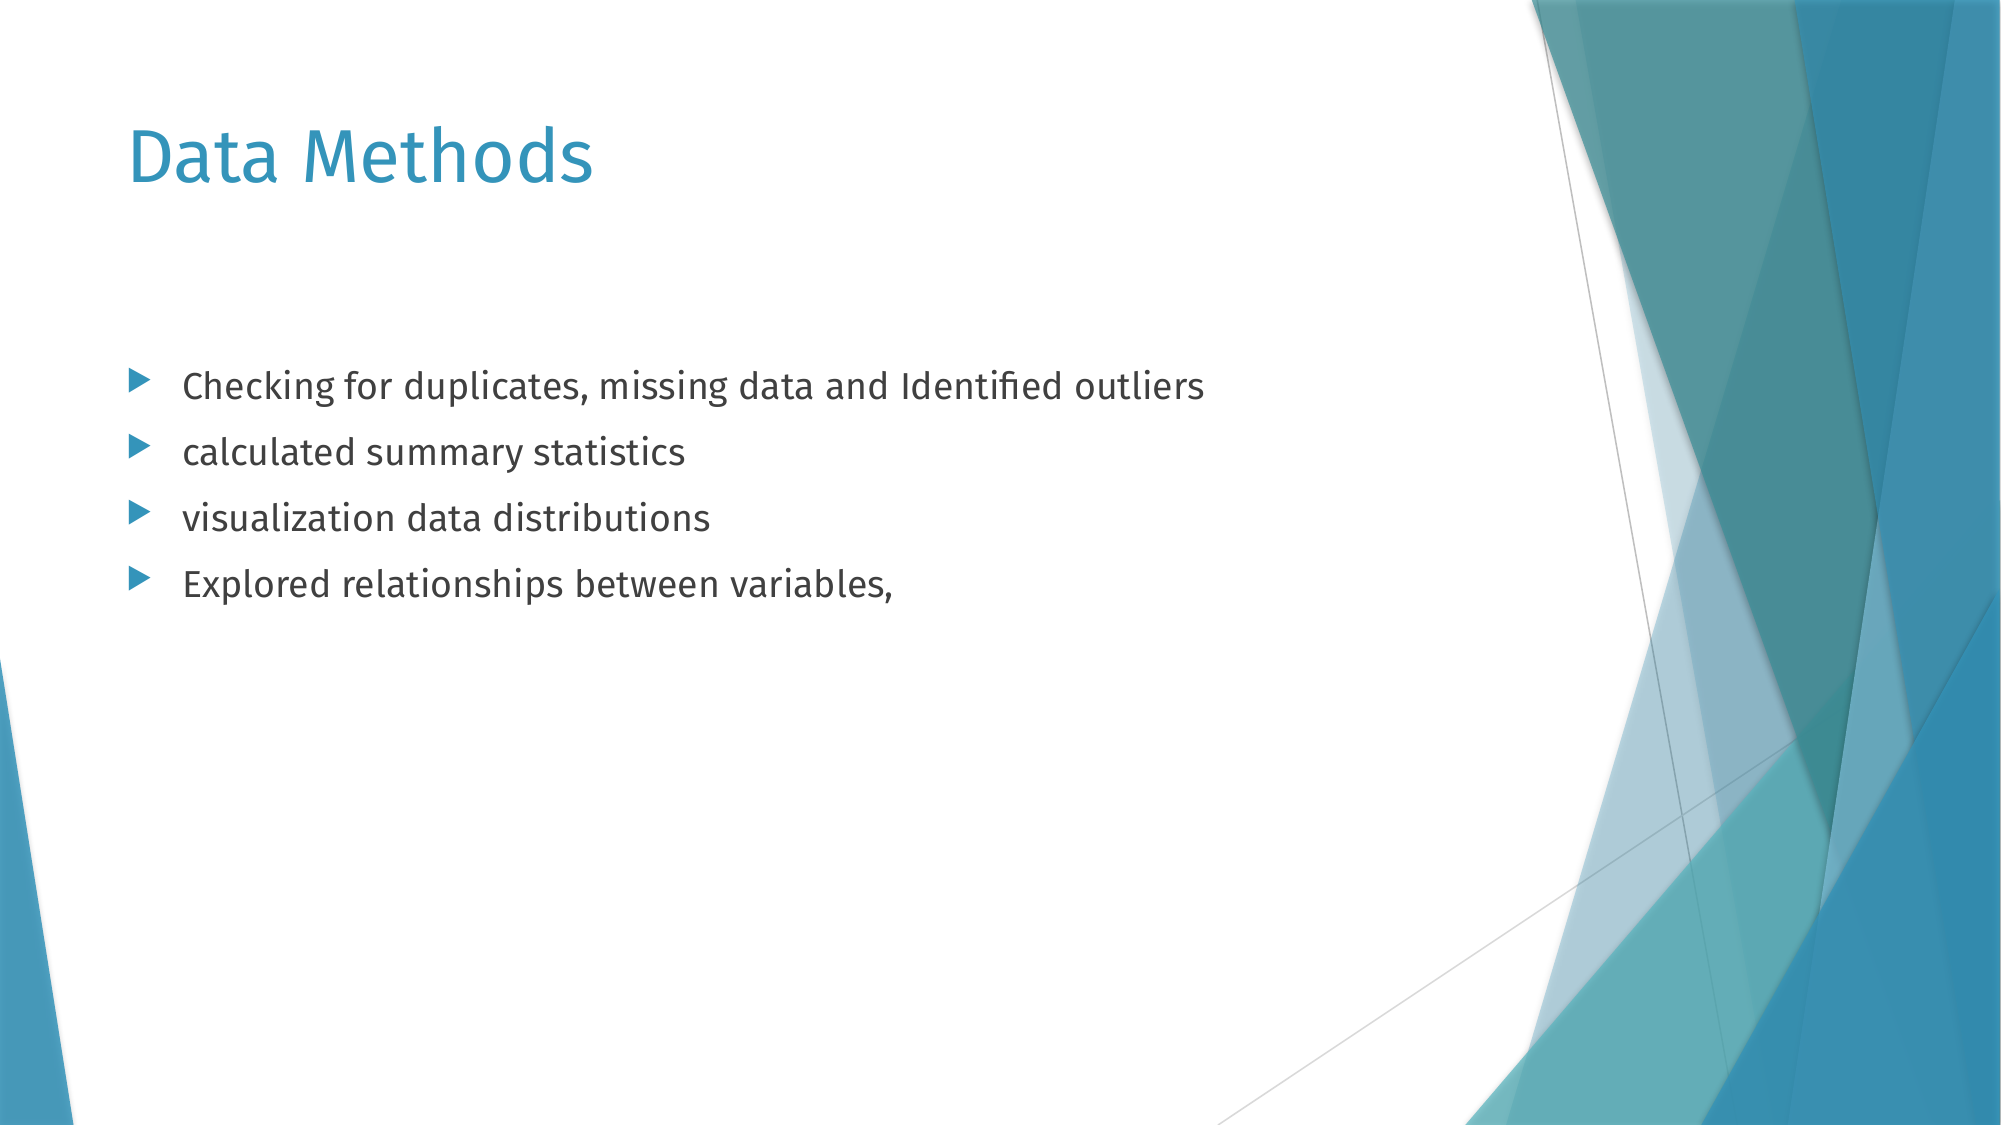

# Data Methods
Checking for duplicates, missing data and Identified outliers
calculated summary statistics
visualization data distributions
Explored relationships between variables,